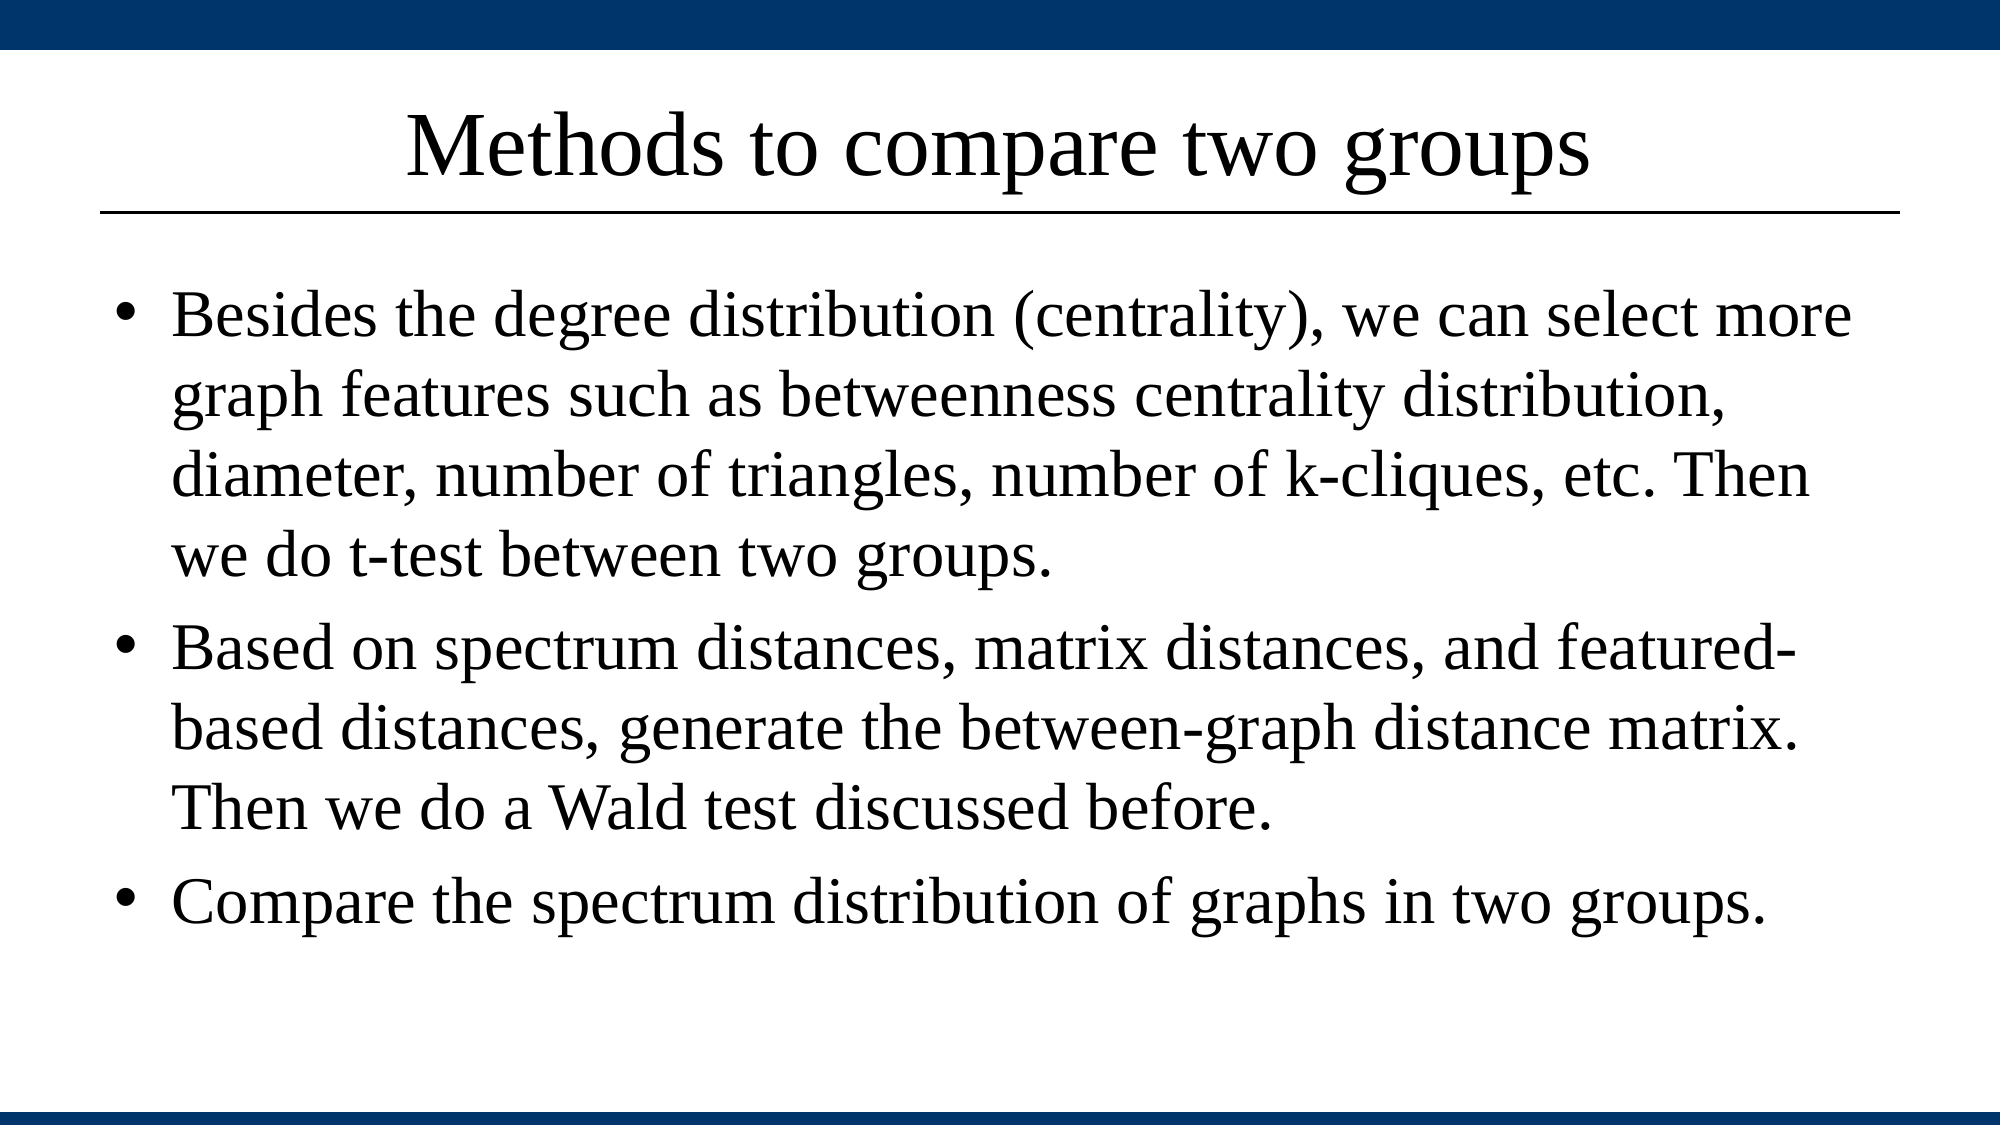

# Methods to compare two groups
Besides the degree distribution (centrality), we can select more graph features such as betweenness centrality distribution, diameter, number of triangles, number of k-cliques, etc. Then we do t-test between two groups.
Based on spectrum distances, matrix distances, and featured-based distances, generate the between-graph distance matrix. Then we do a Wald test discussed before.
Compare the spectrum distribution of graphs in two groups.